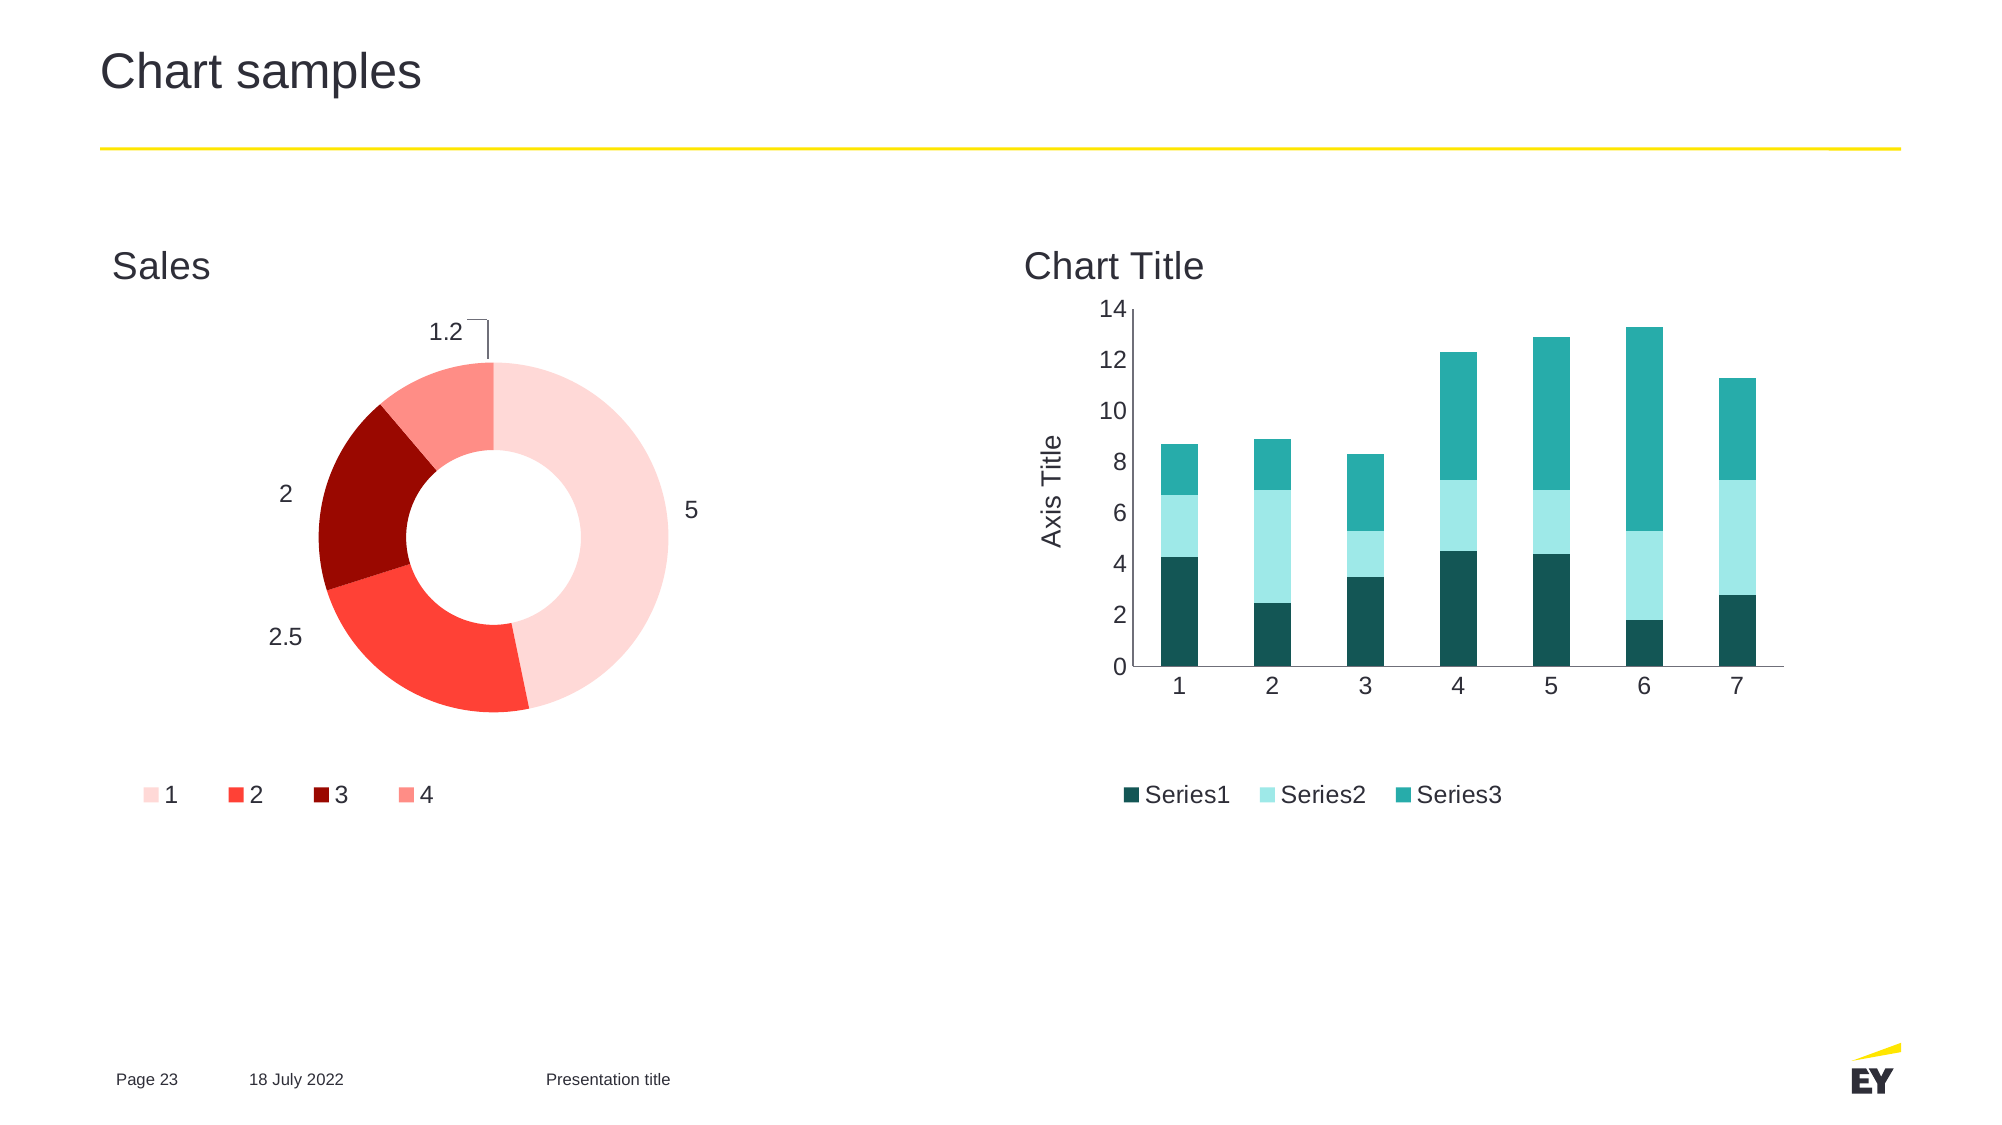

# Chart samples

### Chart: Sales

| Category |  |
|---|---|

### Chart: Chart Title

| Category |  |  |  |
|---|---|---|---|
Page 23
18 July 2022
Presentation title